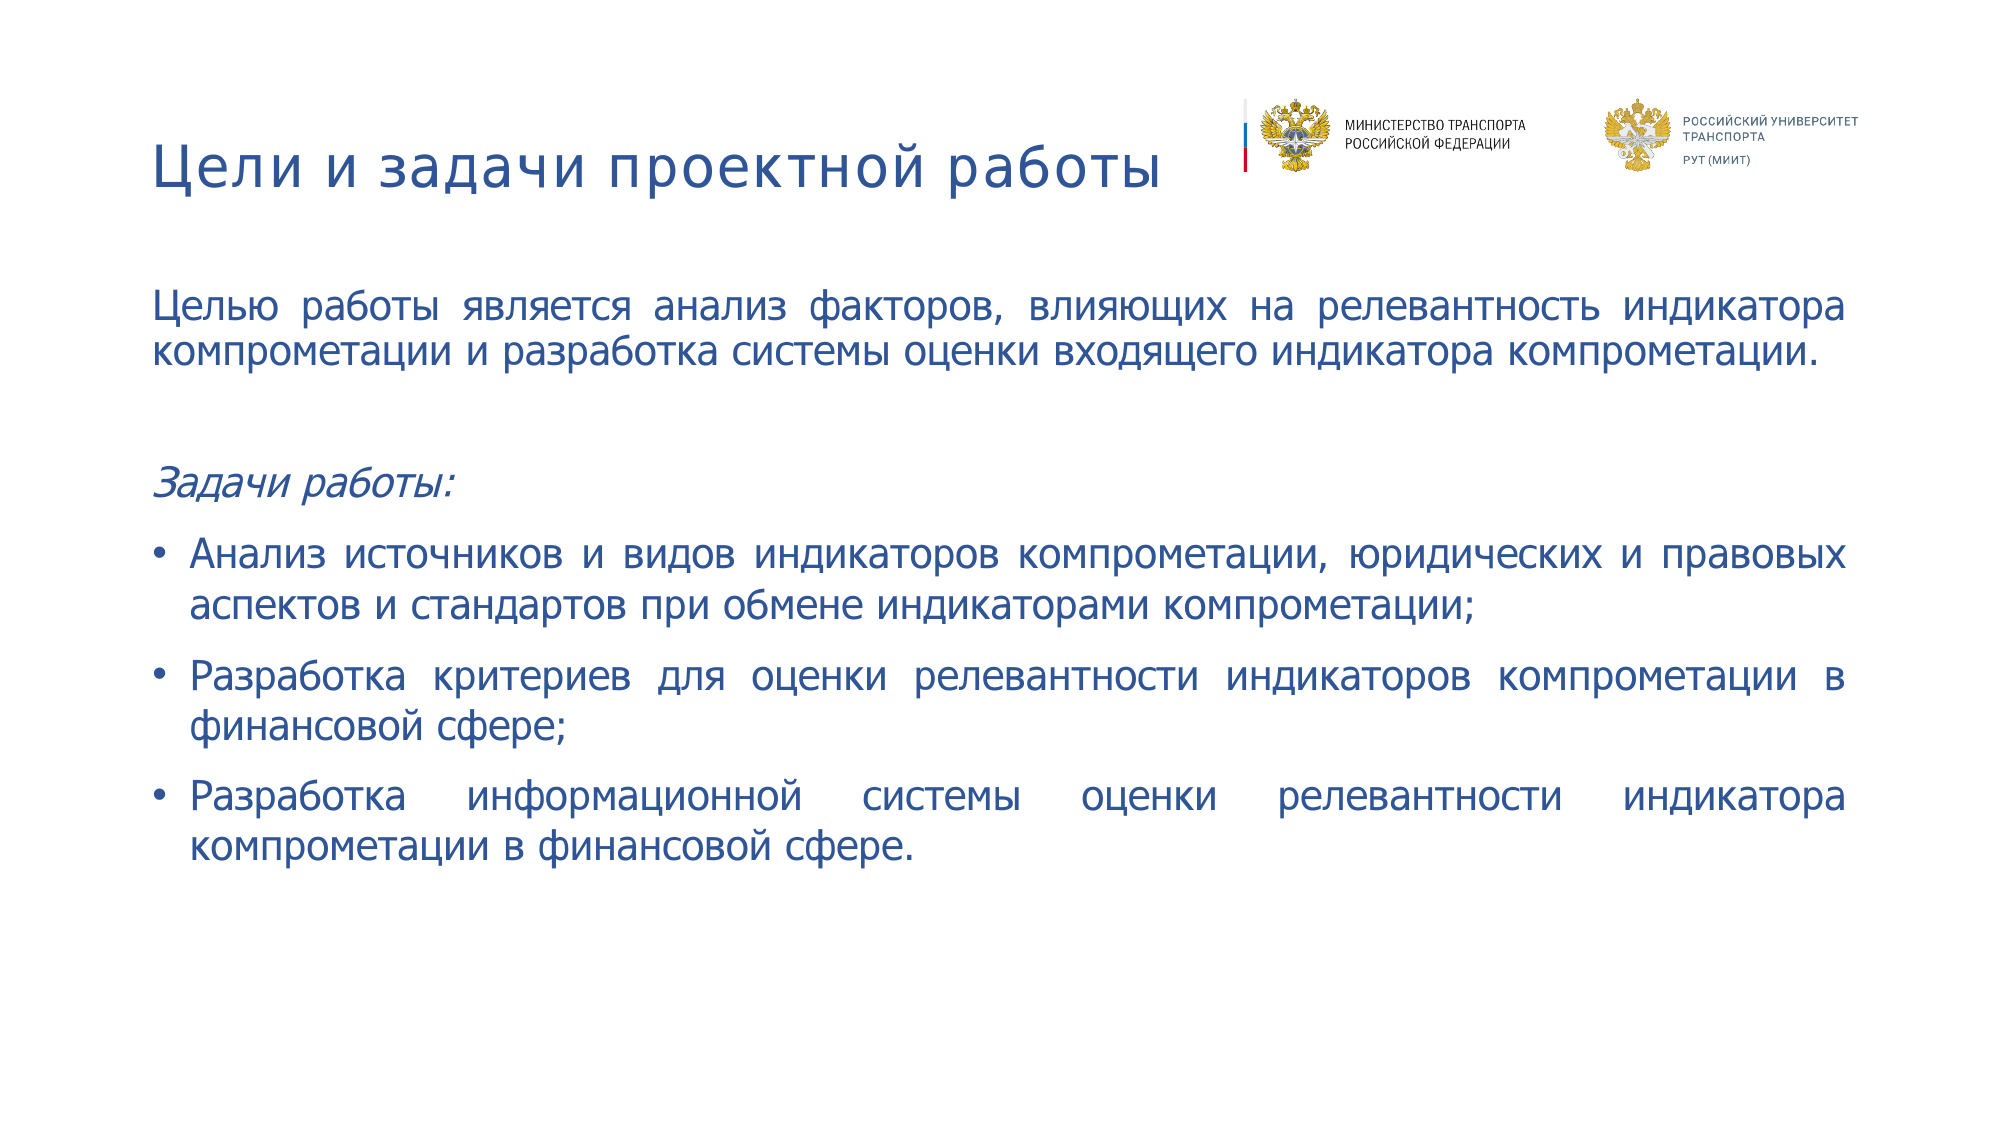

# Цели и задачи проектной работы
Целью работы является анализ факторов, влияющих на релевантность индикатора компрометации и разработка системы оценки входящего индикатора компрометации.

Задачи работы:
Анализ источников и видов индикаторов компрометации, юридических и правовых аспектов и стандартов при обмене индикаторами компрометации;
Разработка критериев для оценки релевантности индикаторов компрометации в финансовой сфере;
Разработка информационной системы оценки релевантности индикатора компрометации в финансовой сфере.